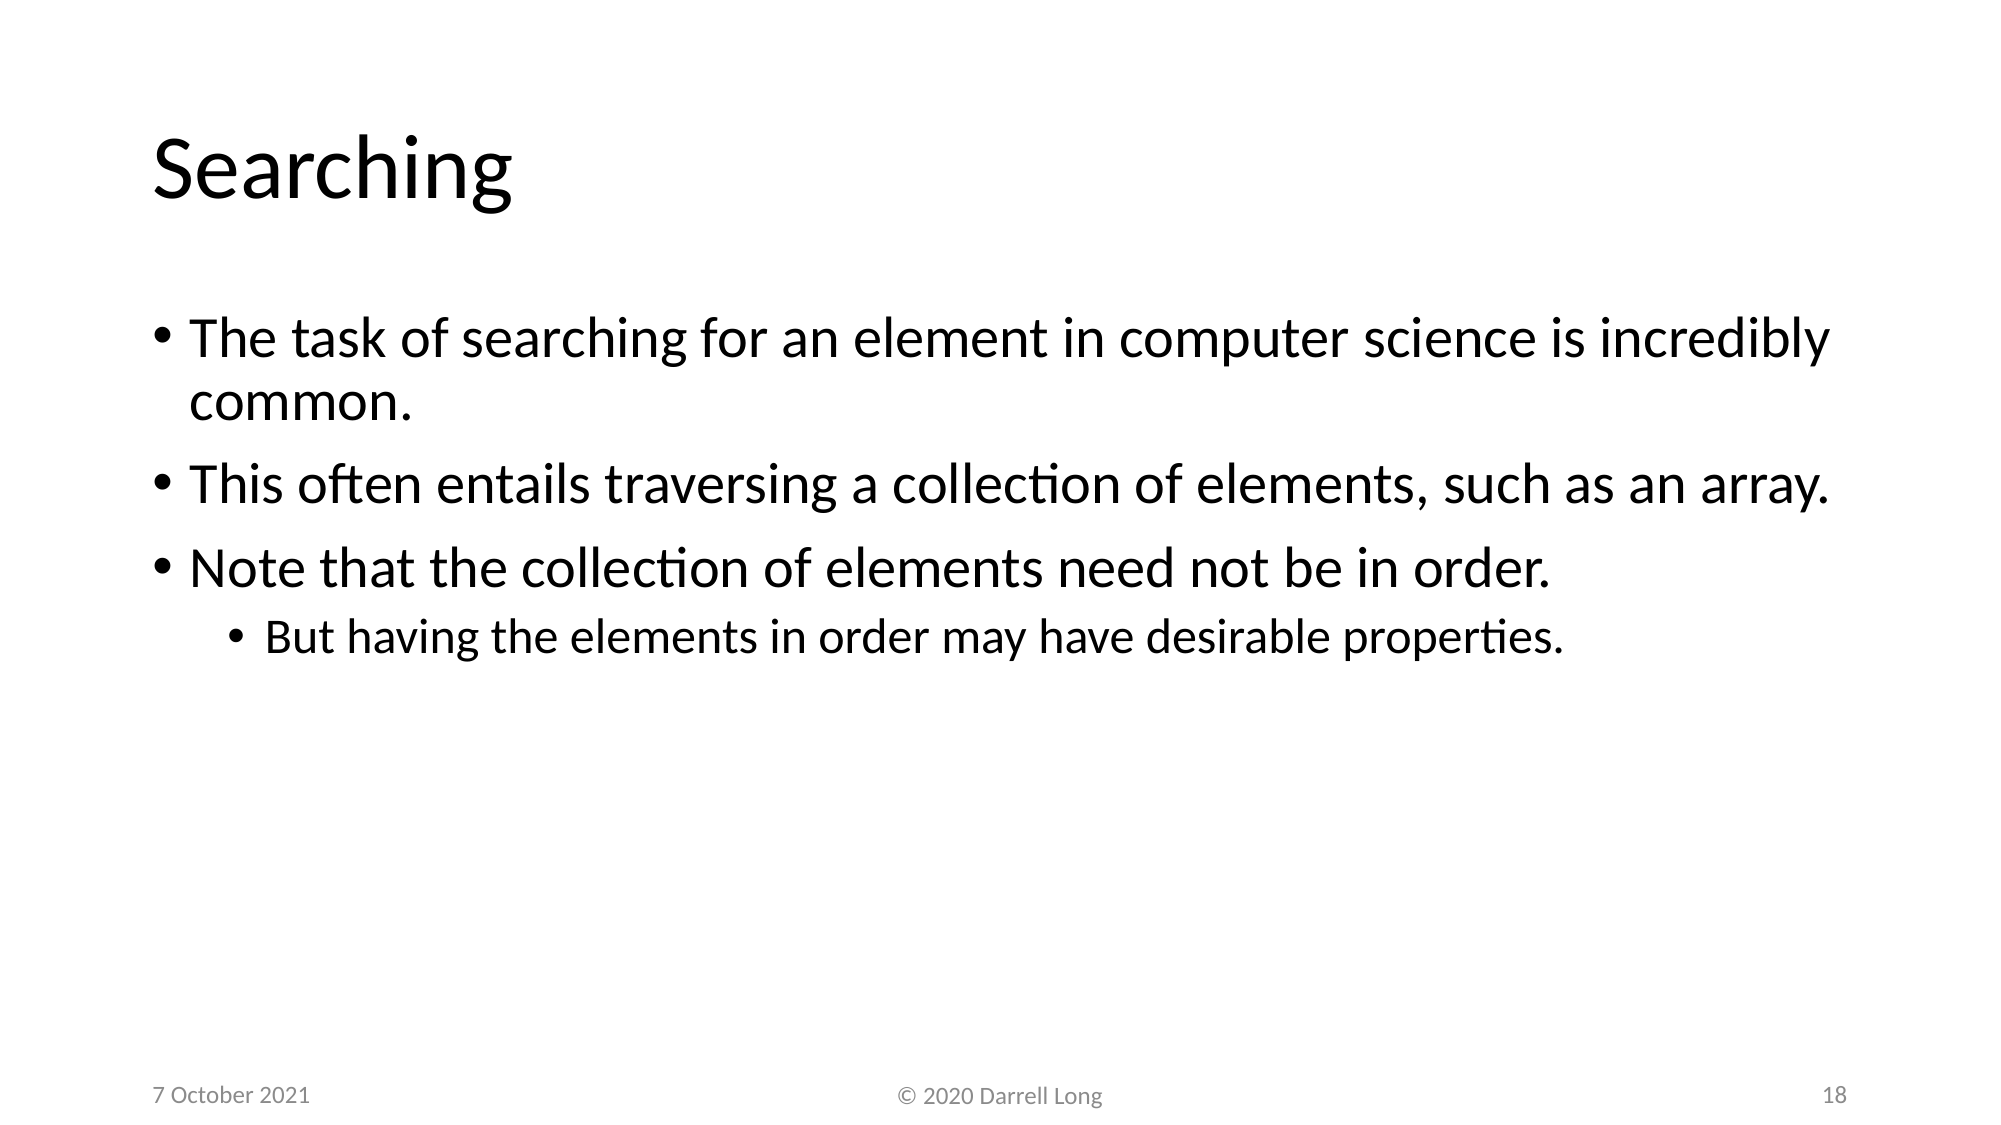

# Searching
The task of searching for an element in computer science is incredibly common.
This often entails traversing a collection of elements, such as an array.
Note that the collection of elements need not be in order.
But having the elements in order may have desirable properties.
7 October 2021
18
© 2020 Darrell Long